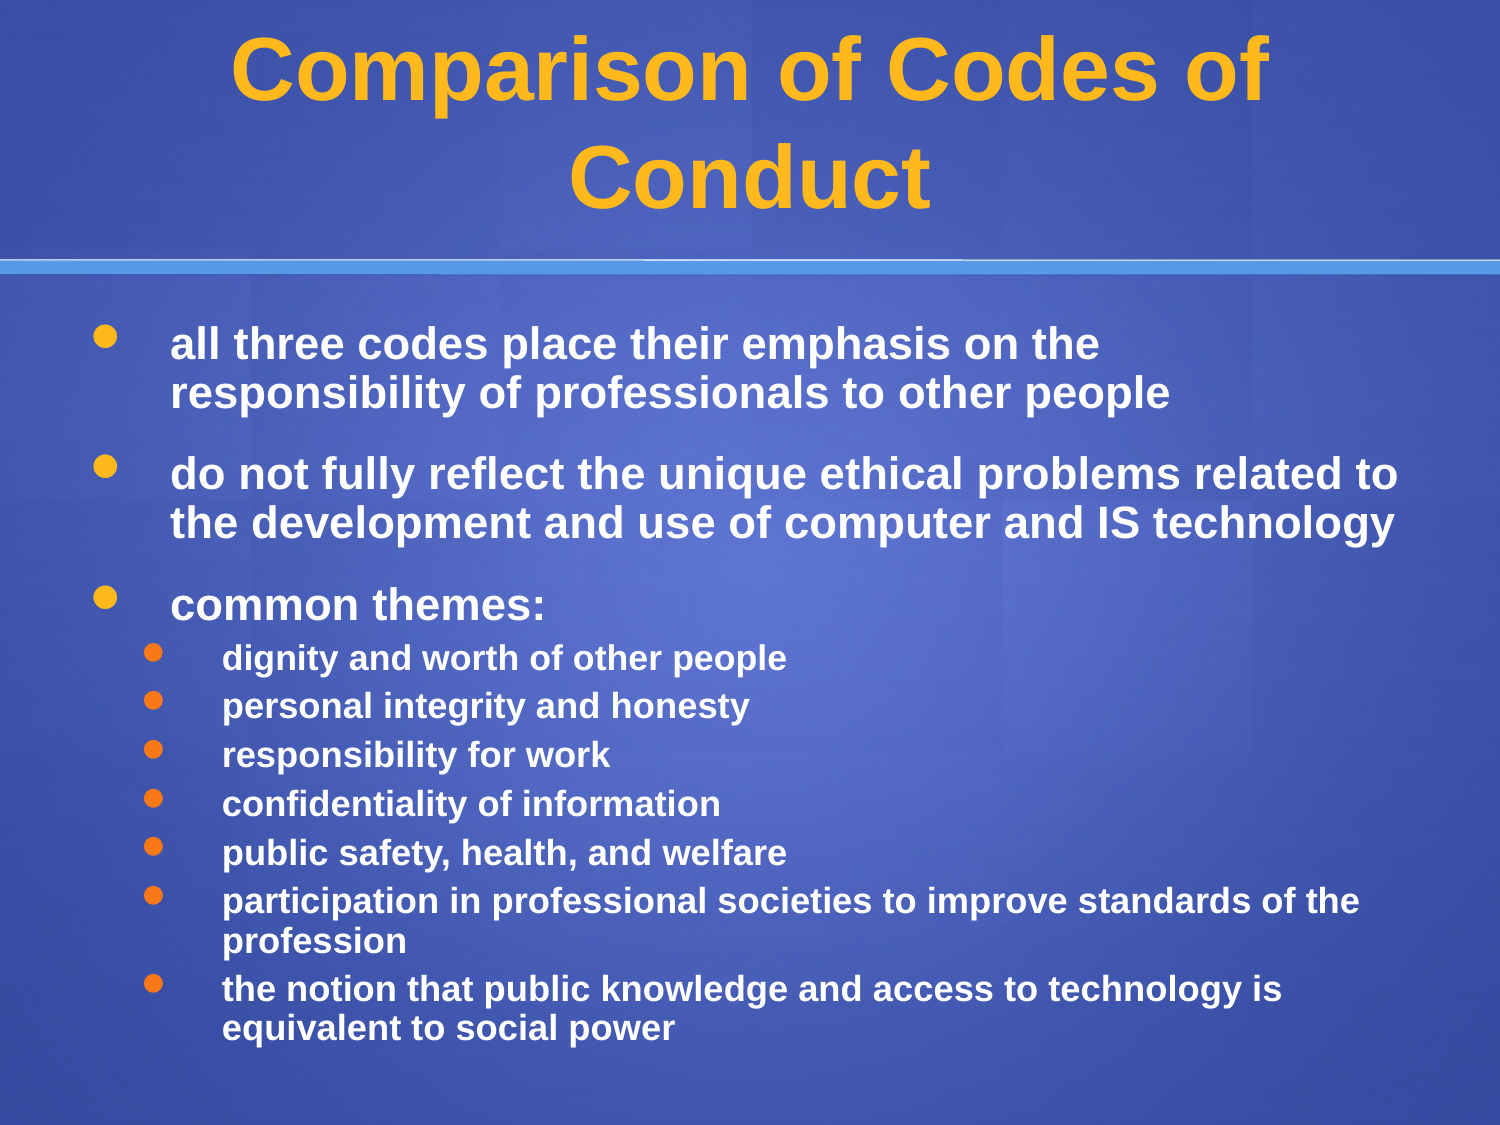

# Comparison of Codes of Conduct
all three codes place their emphasis on the responsibility of professionals to other people
do not fully reflect the unique ethical problems related to the development and use of computer and IS technology
common themes:
dignity and worth of other people
personal integrity and honesty
responsibility for work
confidentiality of information
public safety, health, and welfare
participation in professional societies to improve standards of the profession
the notion that public knowledge and access to technology is equivalent to social power